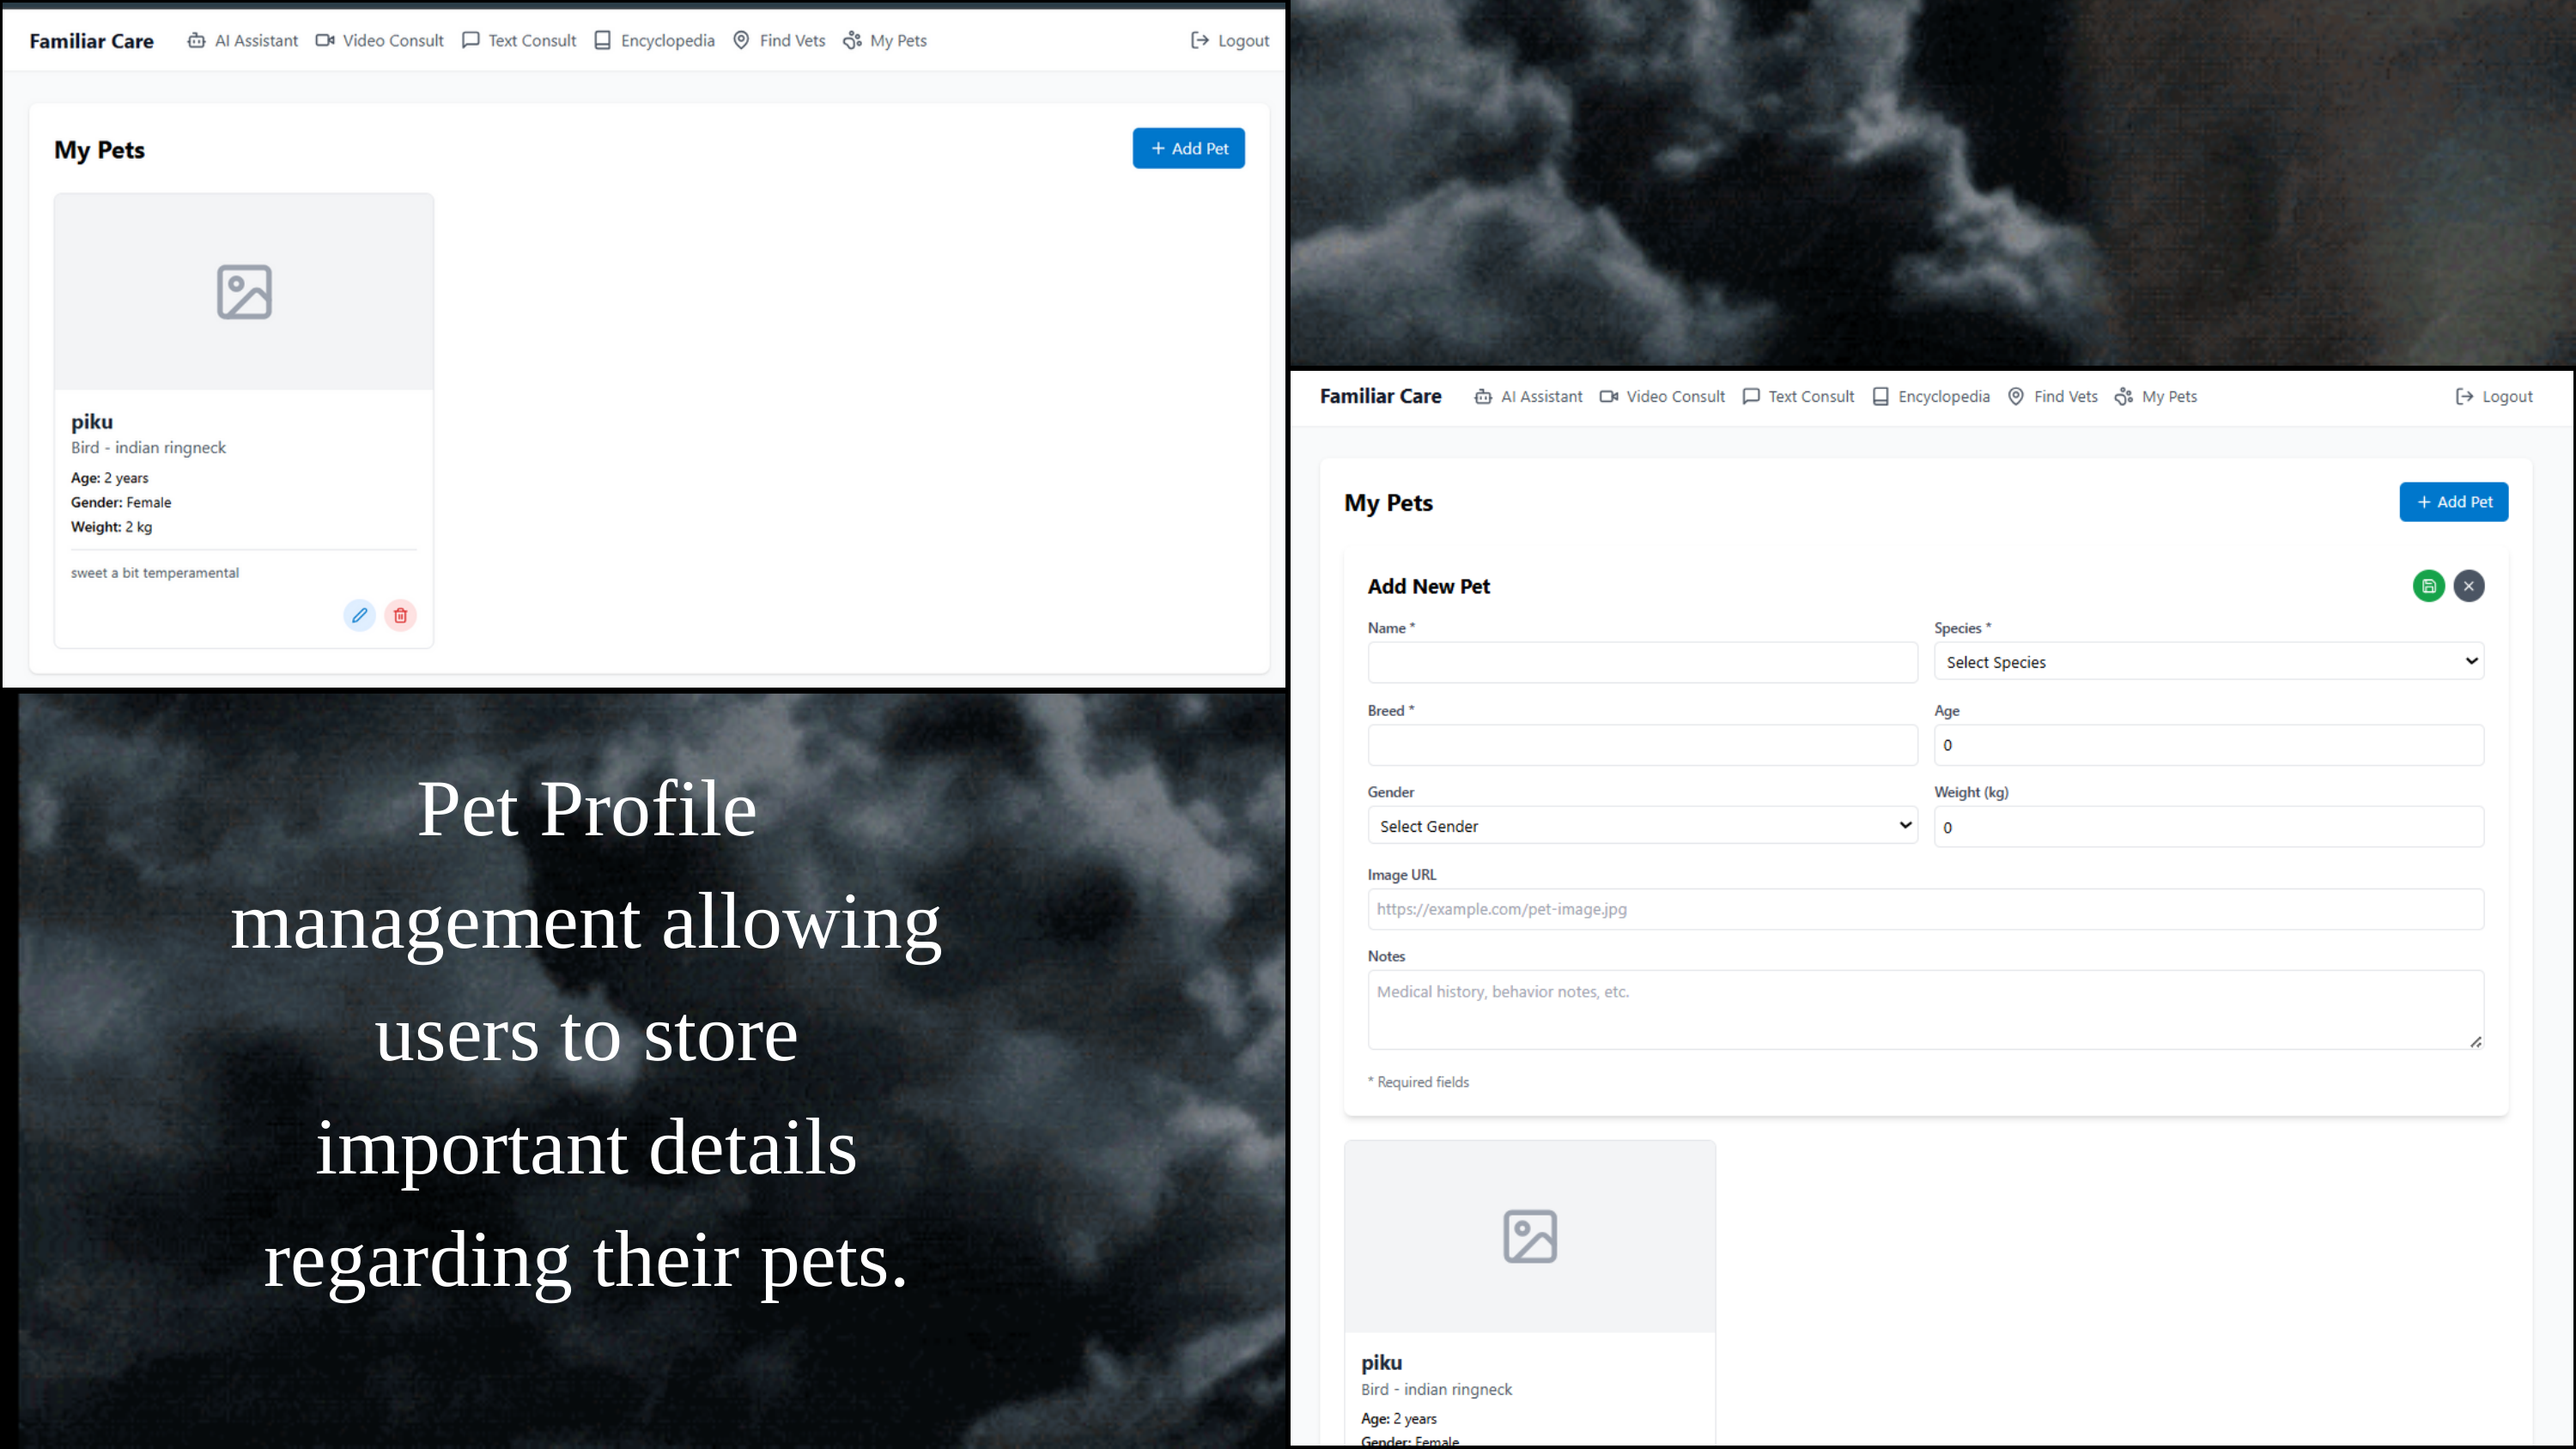

Pet Profile management allowing users to store important details regarding their pets.